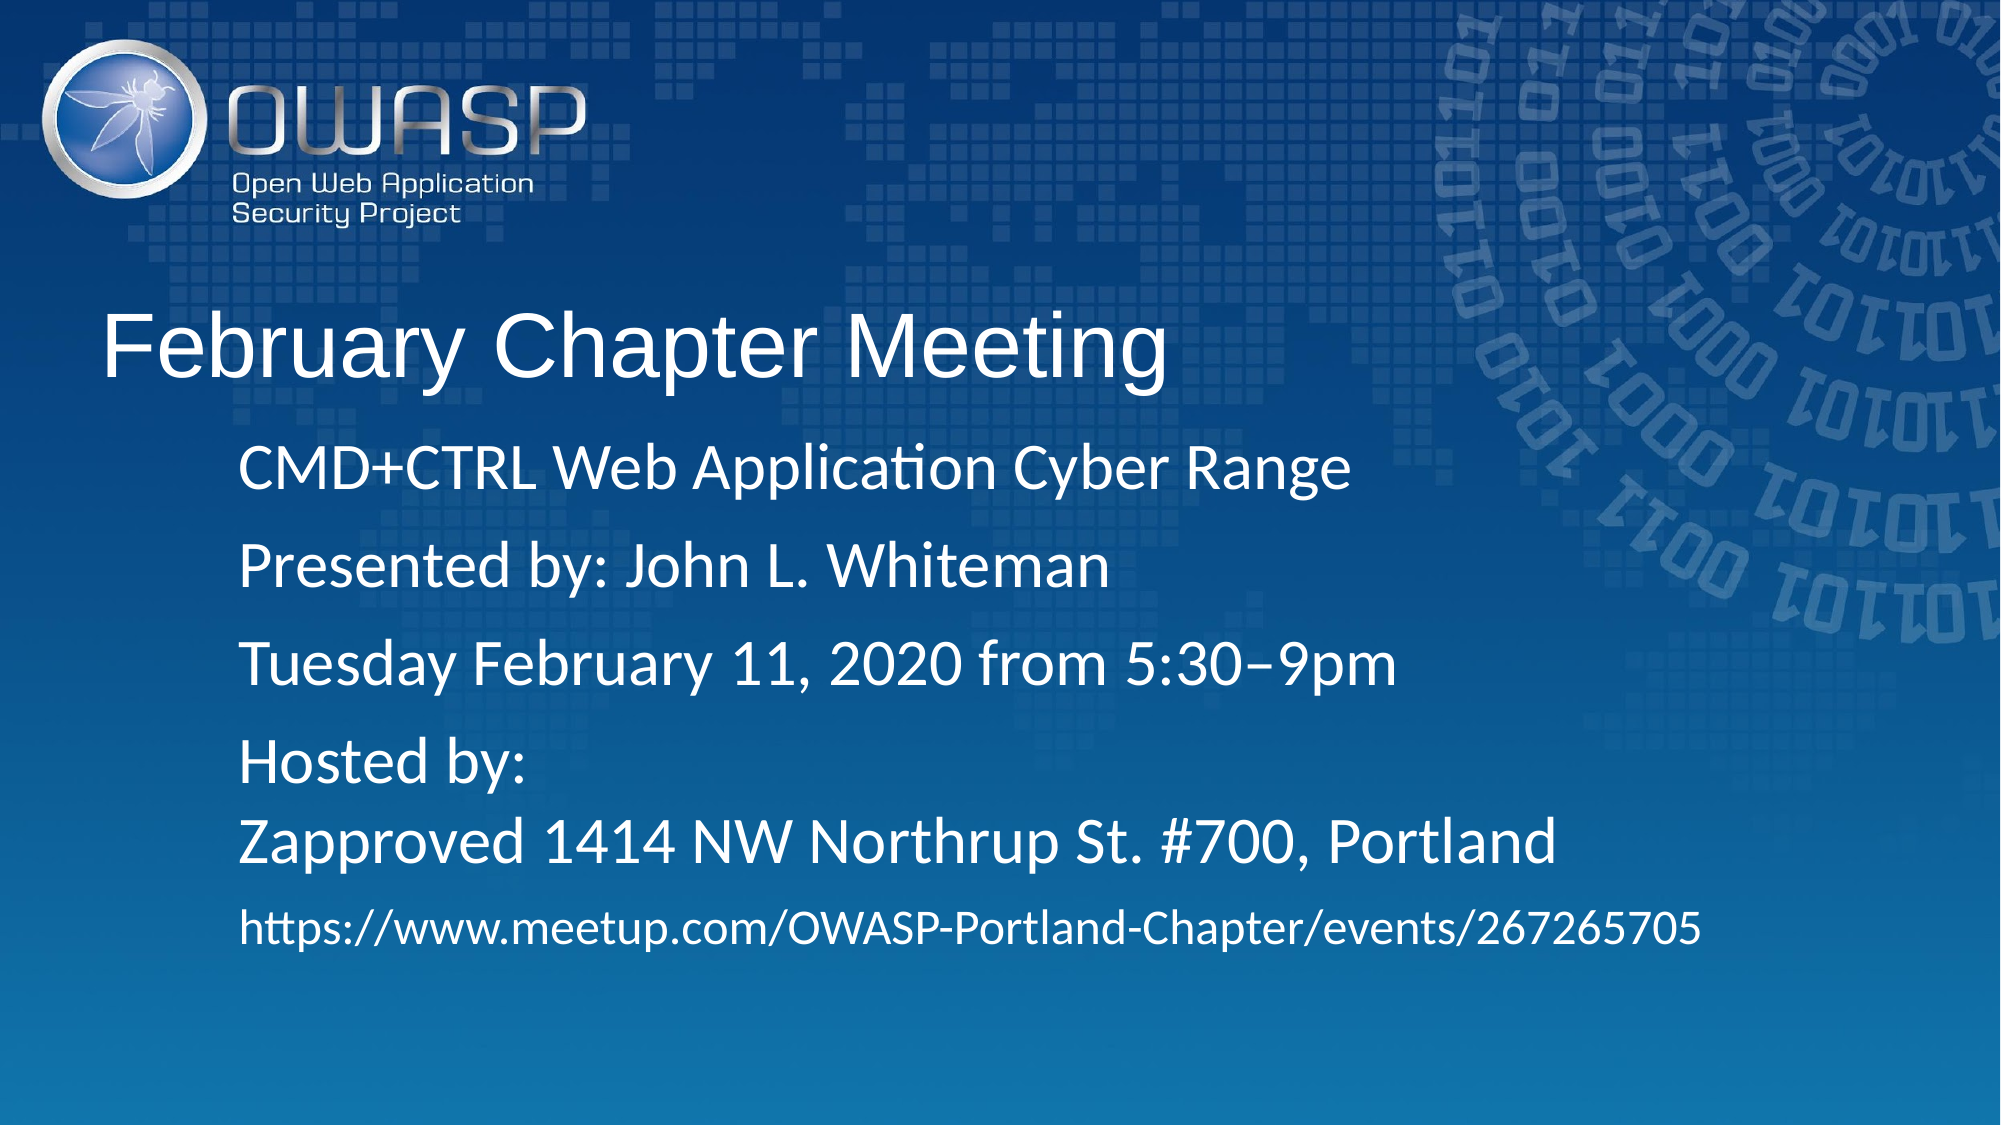

# February Chapter Meeting
CMD+CTRL Web Application Cyber Range
Presented by: John L. Whiteman
Tuesday February 11, 2020 from 5:30–9pm
Hosted by:
Zapproved 1414 NW Northrup St. #700, Portland
https://www.meetup.com/OWASP-Portland-Chapter/events/267265705